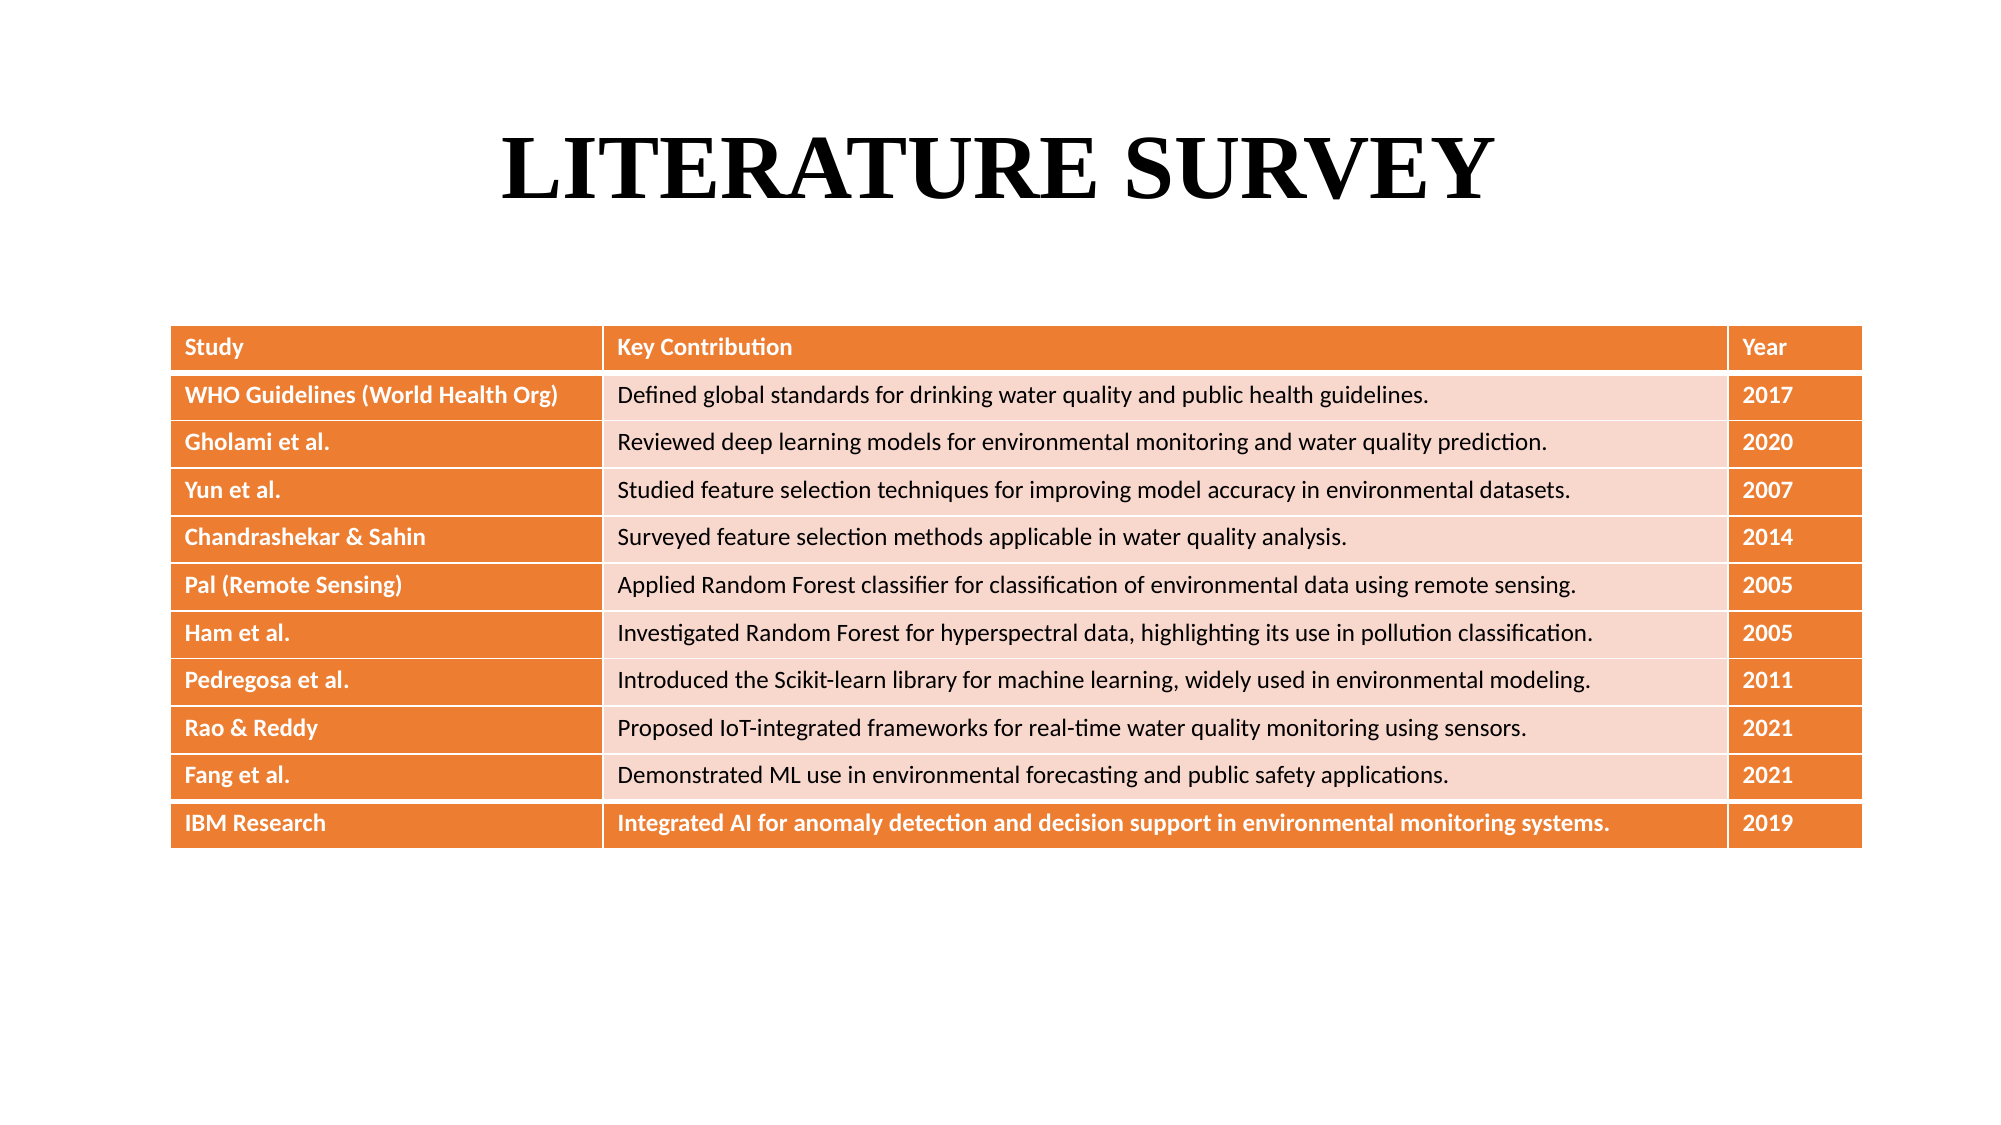

# LITERATURE SURVEY
| Study | Key Contribution | Year |
| --- | --- | --- |
| WHO Guidelines (World Health Org) | Defined global standards for drinking water quality and public health guidelines. | 2017 |
| Gholami et al. | Reviewed deep learning models for environmental monitoring and water quality prediction. | 2020 |
| Yun et al. | Studied feature selection techniques for improving model accuracy in environmental datasets. | 2007 |
| Chandrashekar & Sahin | Surveyed feature selection methods applicable in water quality analysis. | 2014 |
| Pal (Remote Sensing) | Applied Random Forest classifier for classification of environmental data using remote sensing. | 2005 |
| Ham et al. | Investigated Random Forest for hyperspectral data, highlighting its use in pollution classification. | 2005 |
| Pedregosa et al. | Introduced the Scikit-learn library for machine learning, widely used in environmental modeling. | 2011 |
| Rao & Reddy | Proposed IoT-integrated frameworks for real-time water quality monitoring using sensors. | 2021 |
| Fang et al. | Demonstrated ML use in environmental forecasting and public safety applications. | 2021 |
| IBM Research | Integrated AI for anomaly detection and decision support in environmental monitoring systems. | 2019 |